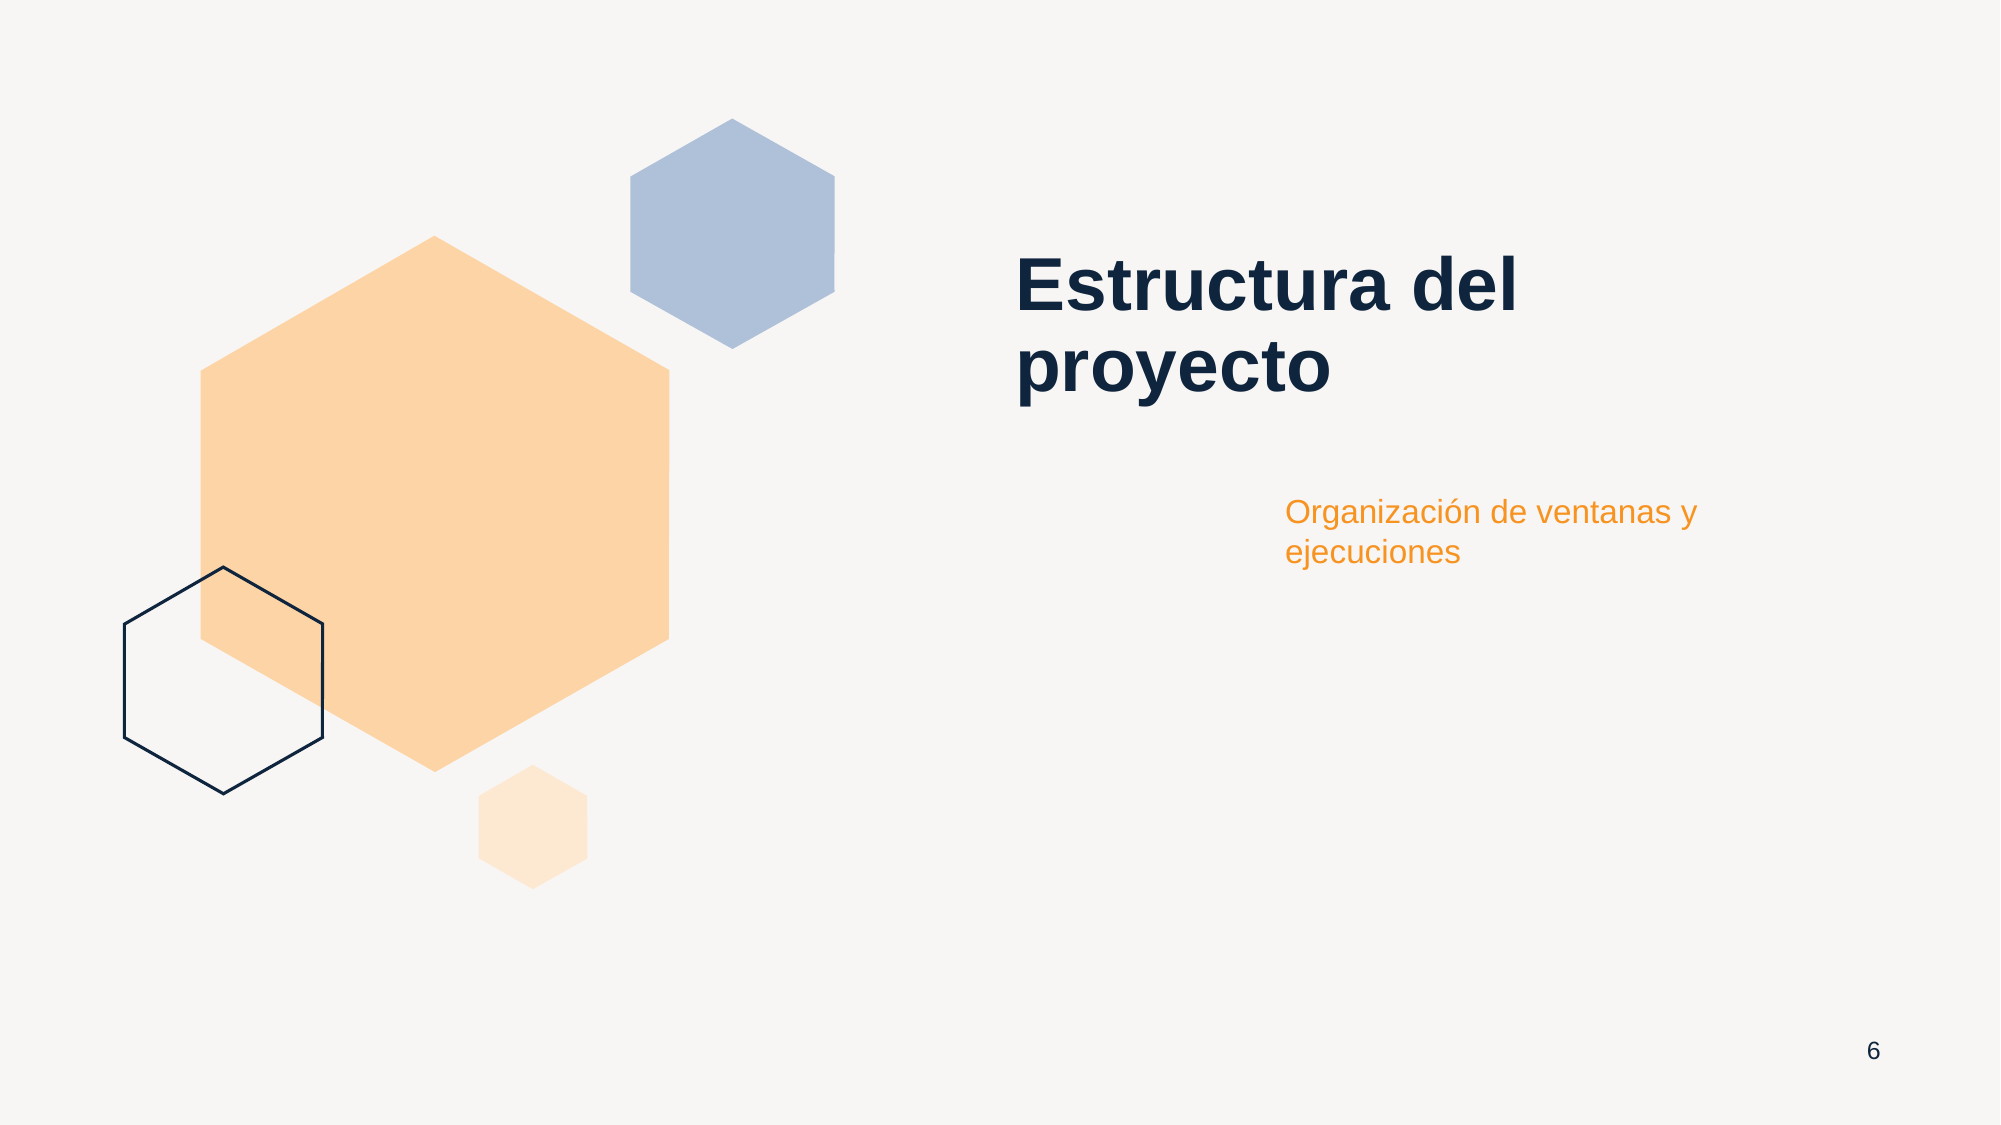

# Estructura del proyecto
Organización de ventanas y ejecuciones
6